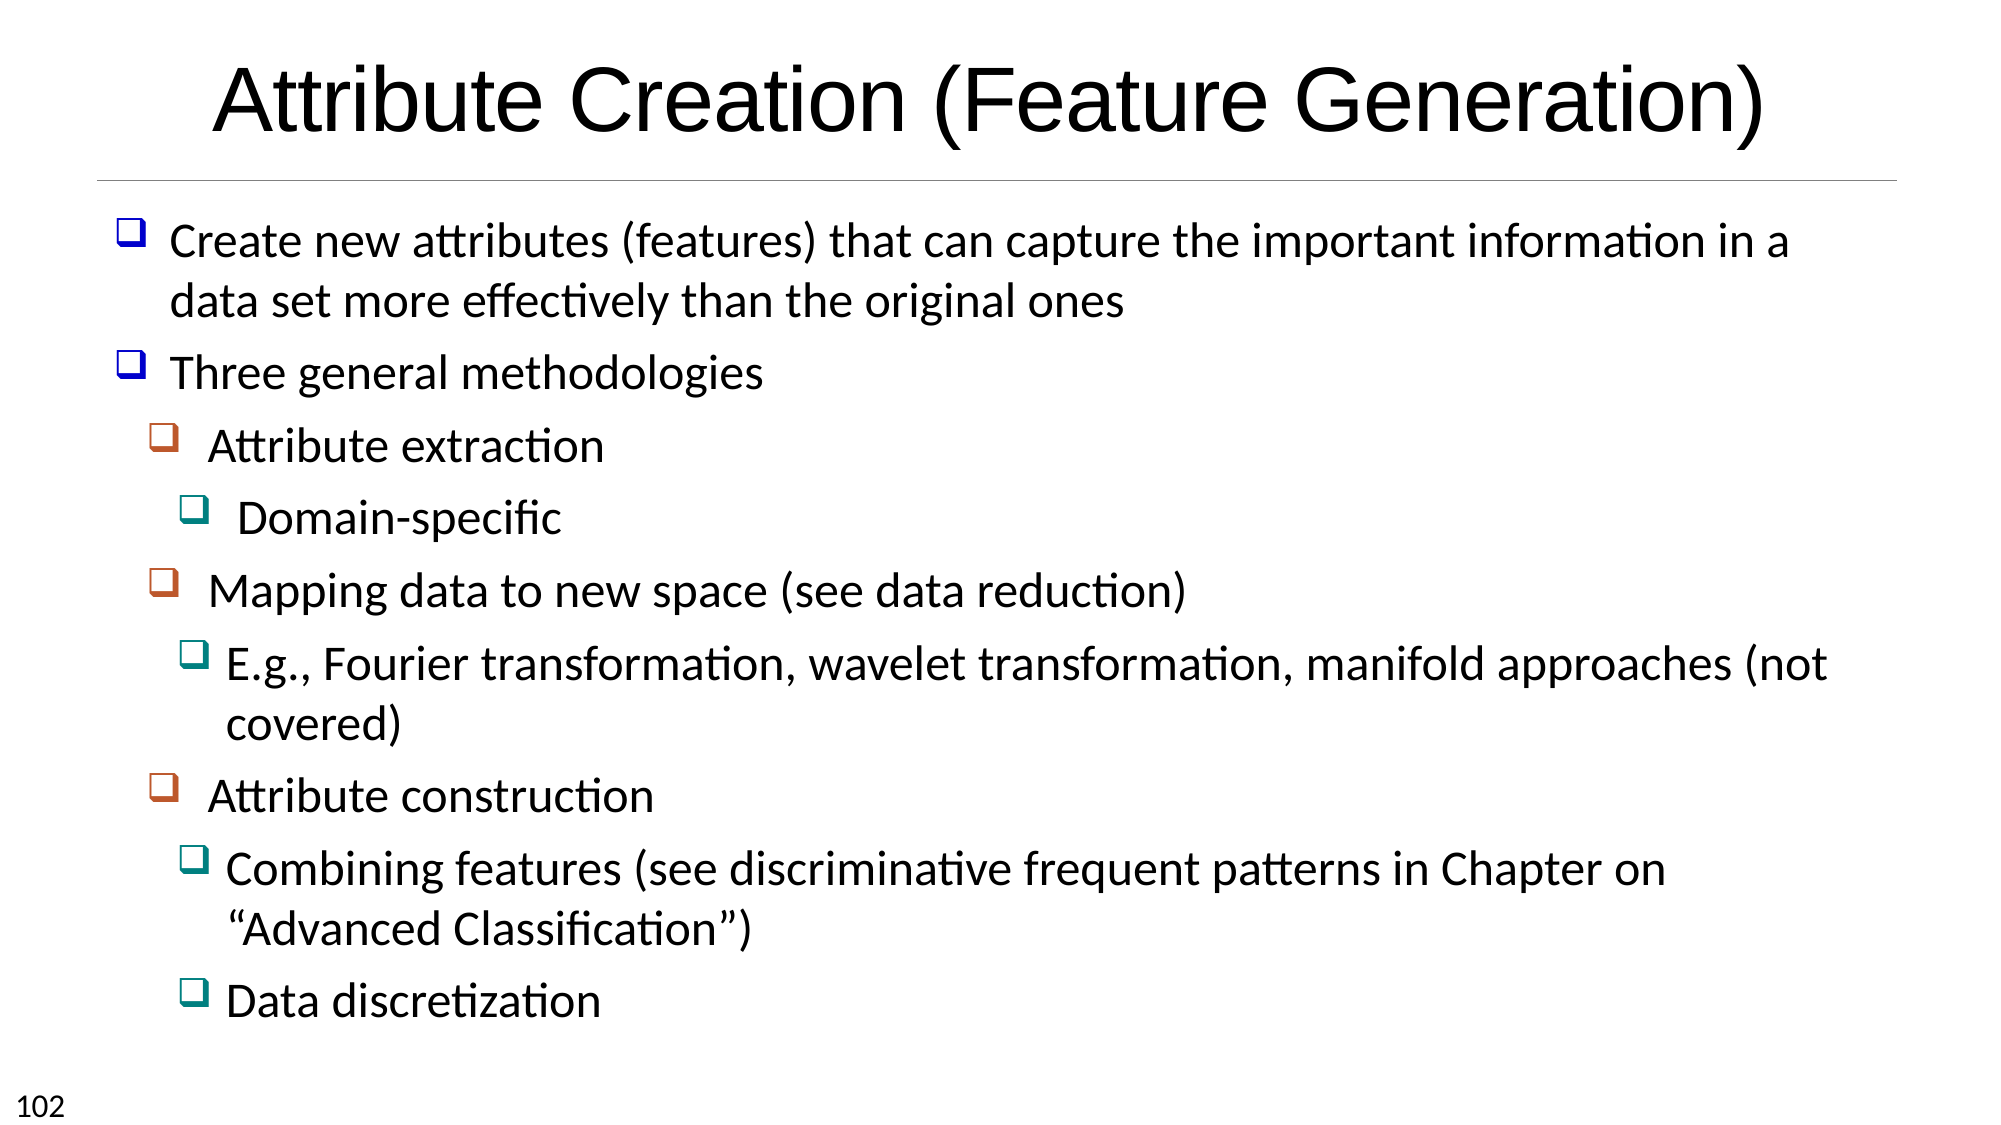

Attribute Creation (Feature Generation)
Create new attributes (features) that can capture the important information in a data set more effectively than the original ones
Three general methodologies
Attribute extraction
 Domain-specific
Mapping data to new space (see data reduction)
E.g., Fourier transformation, wavelet transformation, manifold approaches (not covered)
Attribute construction
Combining features (see discriminative frequent patterns in Chapter on “Advanced Classification”)
Data discretization